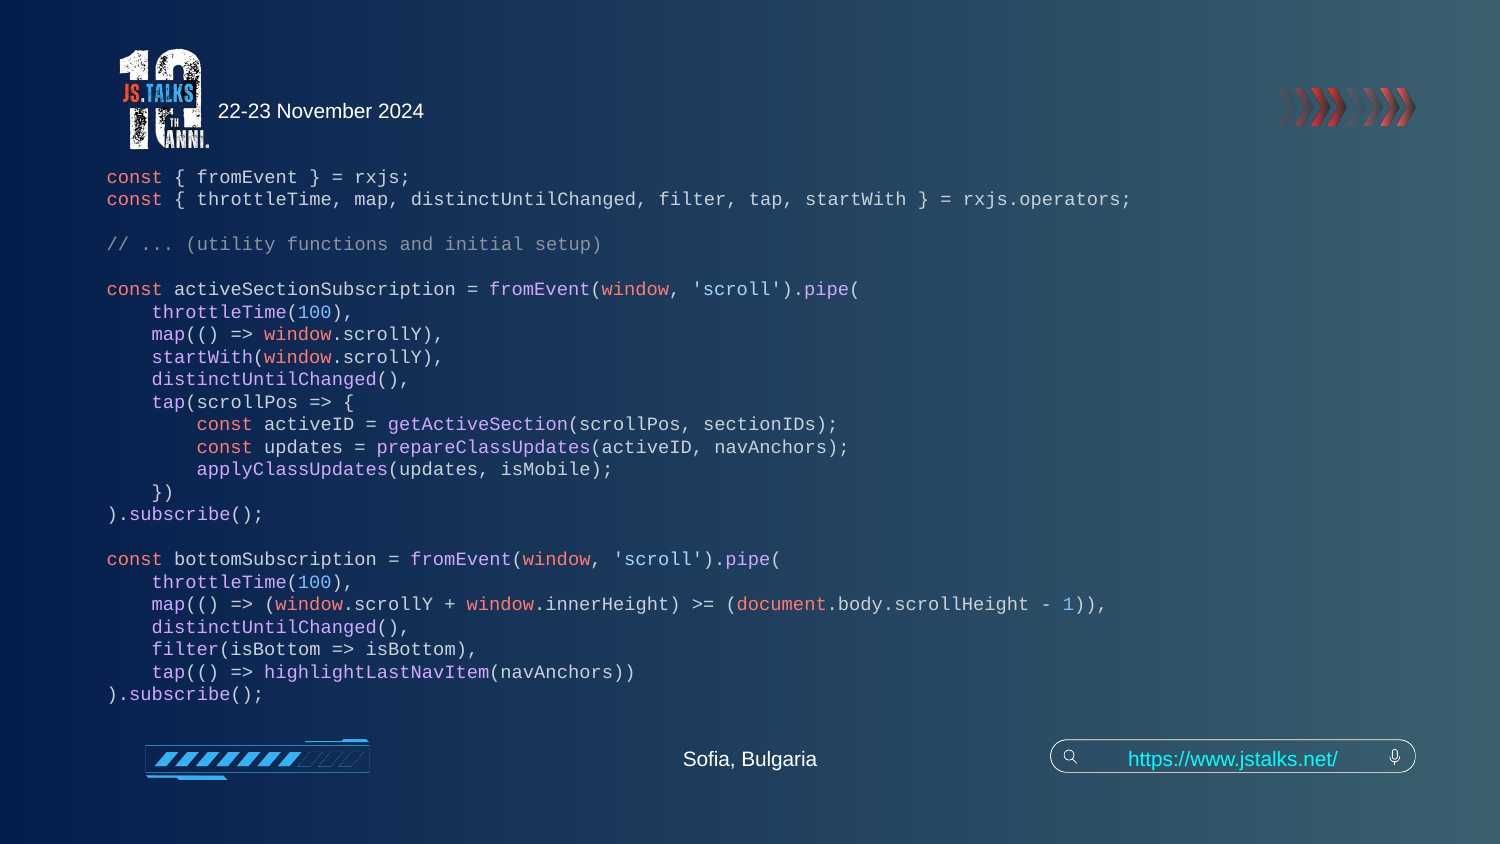

22-23 November 2024
    const { fromEvent } = rxjs;
    const { throttleTime, map, distinctUntilChanged, filter, tap, startWith } = rxjs.operators;

    // ... (utility functions and initial setup)

    const activeSectionSubscription = fromEvent(window, 'scroll').pipe(
        throttleTime(100),
        map(() => window.scrollY),
        startWith(window.scrollY),
        distinctUntilChanged(),
        tap(scrollPos => {
            const activeID = getActiveSection(scrollPos, sectionIDs);
            const updates = prepareClassUpdates(activeID, navAnchors);
            applyClassUpdates(updates, isMobile);
        })
    ).subscribe();

    const bottomSubscription = fromEvent(window, 'scroll').pipe(
        throttleTime(100),
        map(() => (window.scrollY + window.innerHeight) >= (document.body.scrollHeight - 1)),
        distinctUntilChanged(),
        filter(isBottom => isBottom),
        tap(() => highlightLastNavItem(navAnchors))
    ).subscribe();

Sofia, Bulgaria
https://www.jstalks.net/